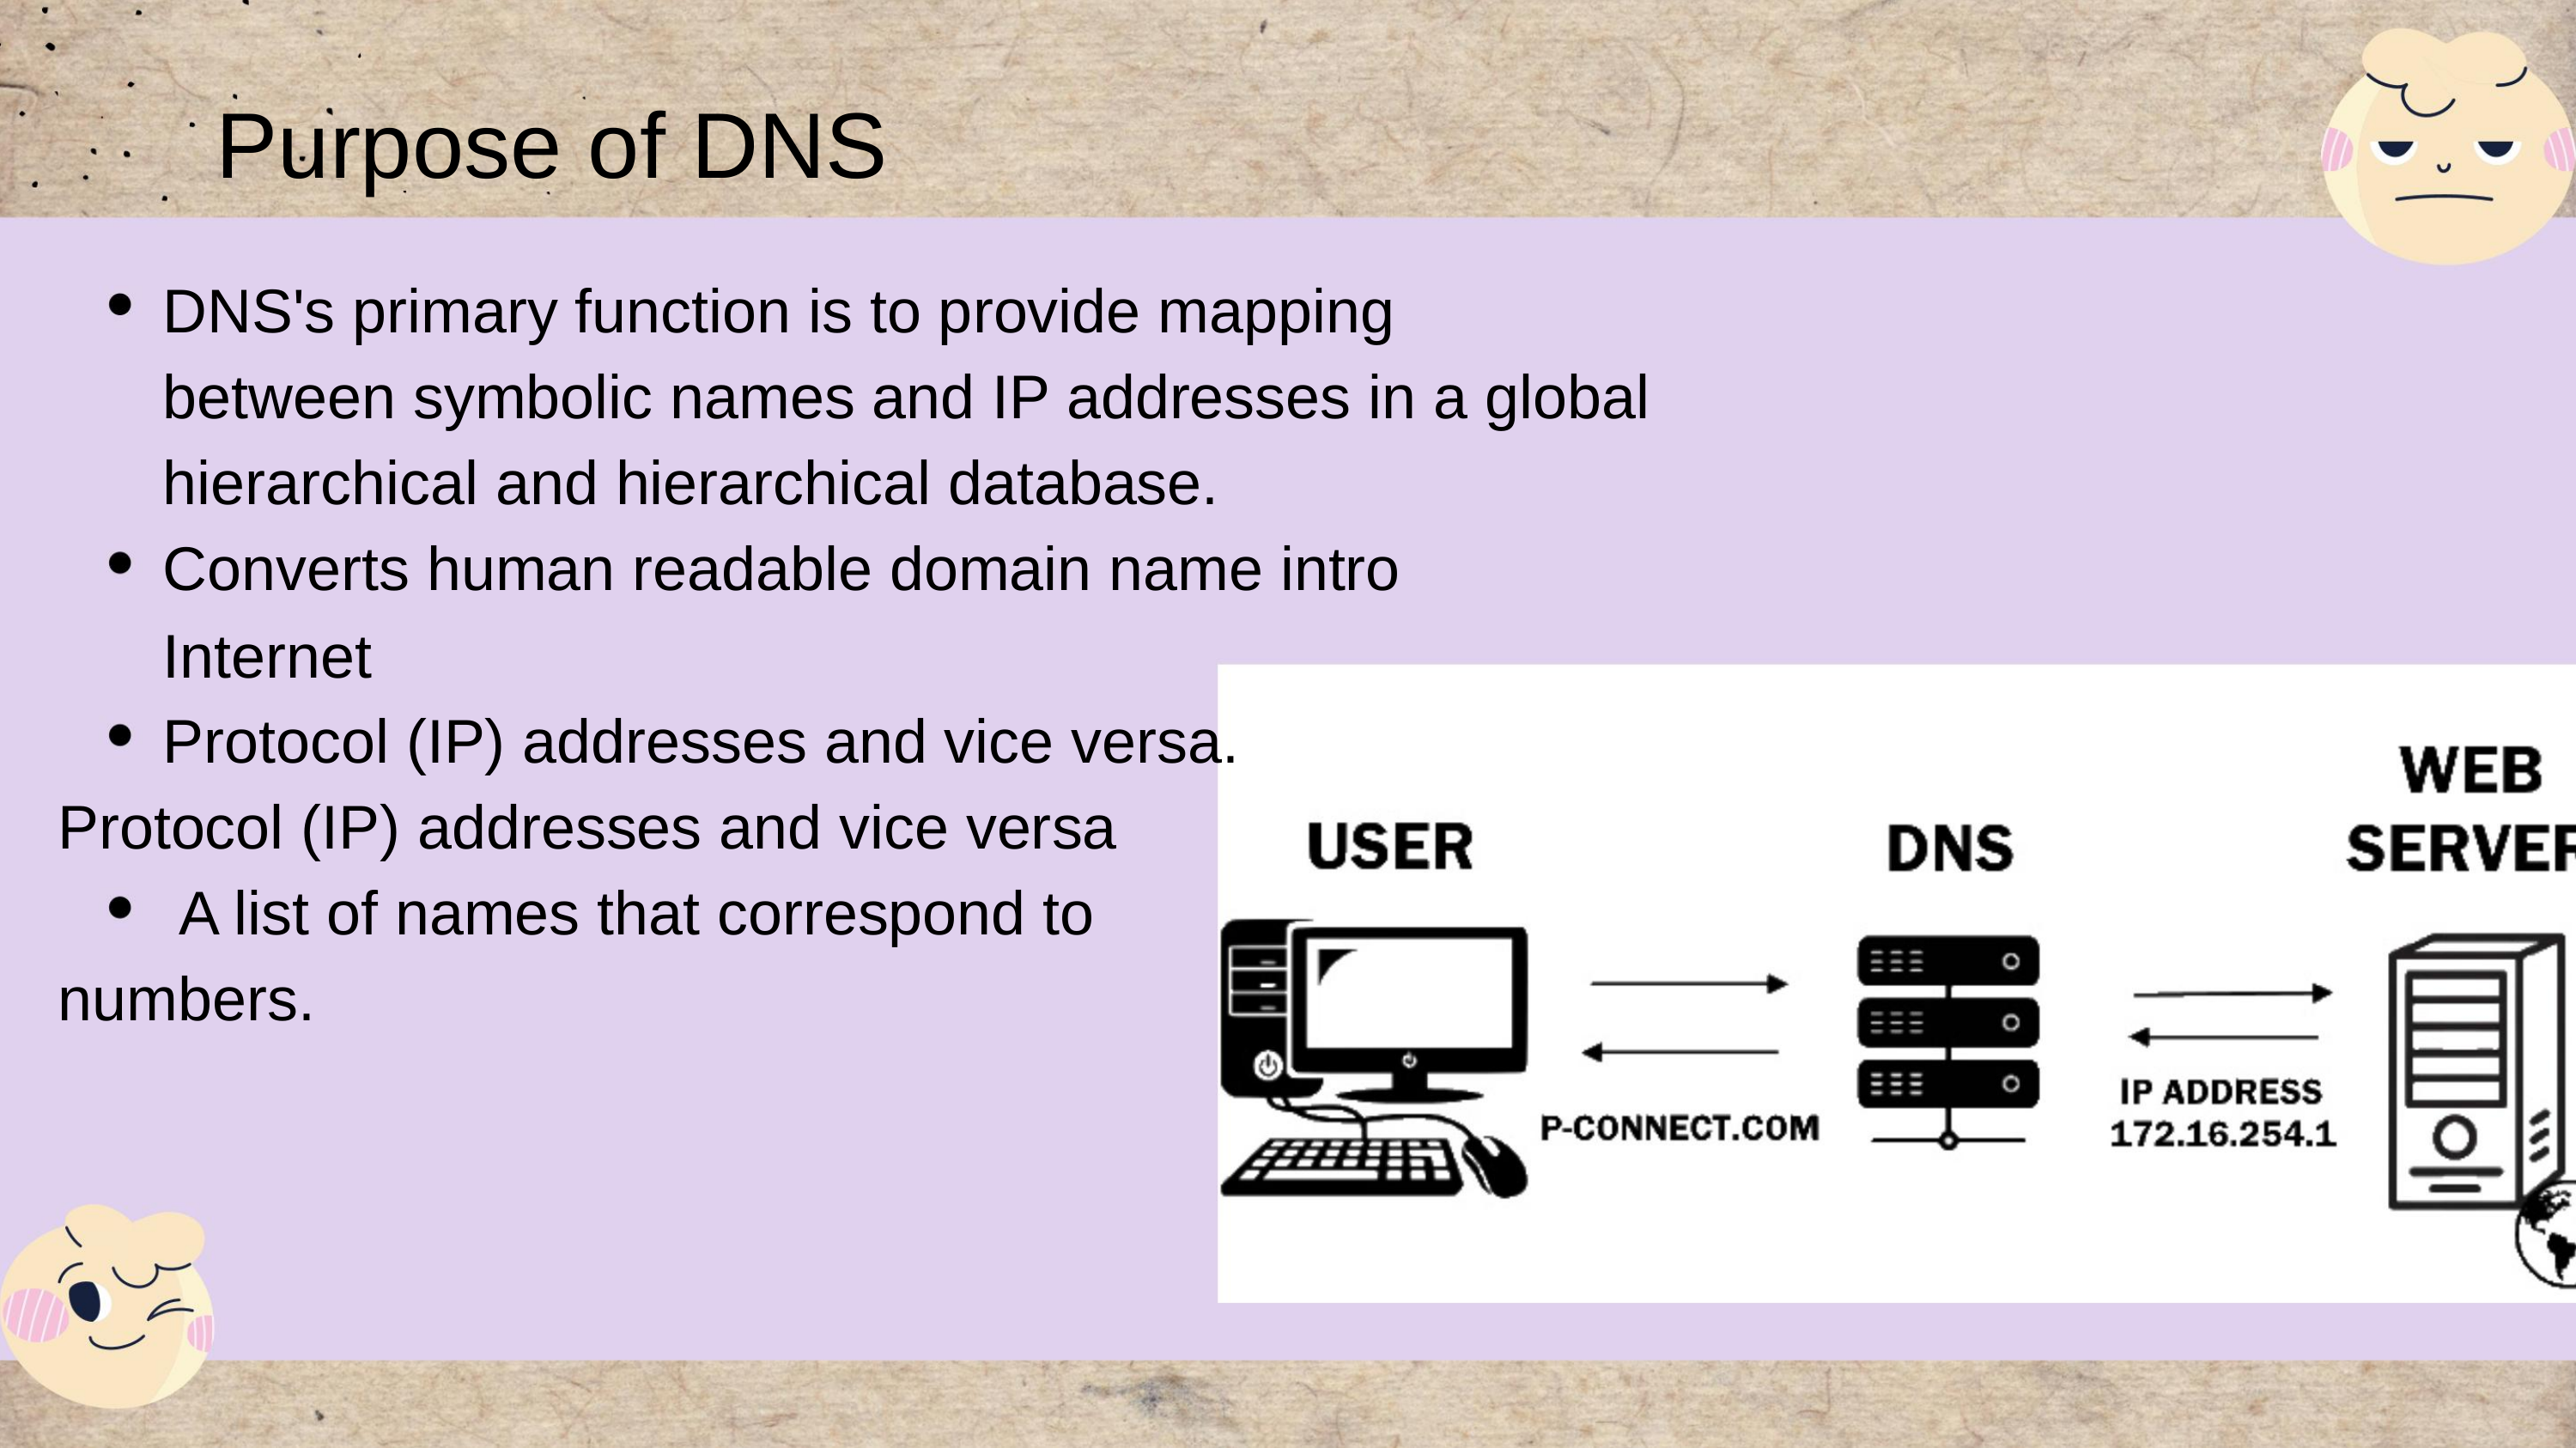

Purpose of DNS
DNS's primary function is to provide mapping
between symbolic names and IP addresses in a global
hierarchical and hierarchical database.
Converts human readable domain name intro
Internet
Protocol (IP) addresses and vice versa.
Protocol (IP) addresses and vice versa
A list of names that correspond to
numbers.